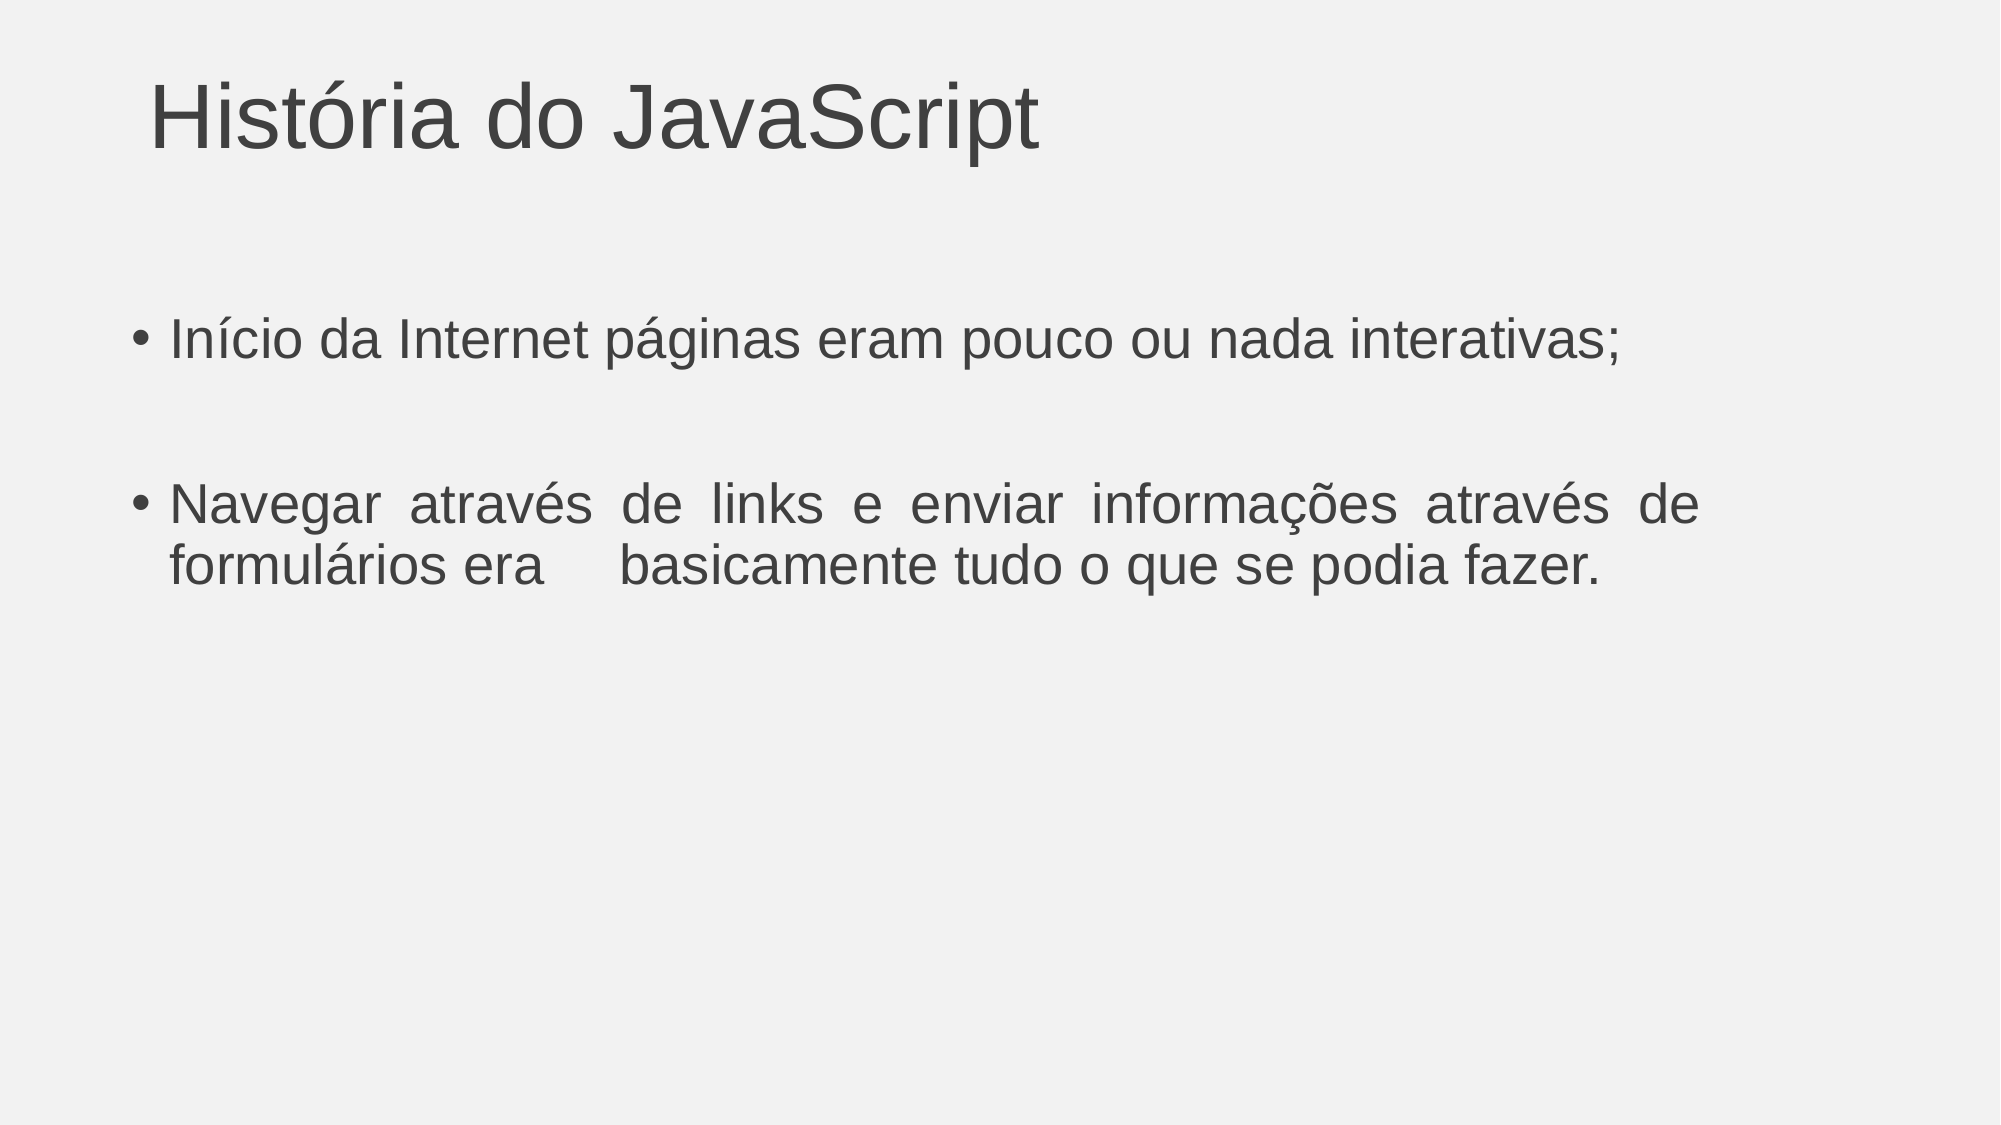

# História do JavaScript
Início da Internet páginas eram pouco ou nada interativas;

Navegar através de links e enviar informações através de formulários era	basicamente tudo o que se podia fazer.